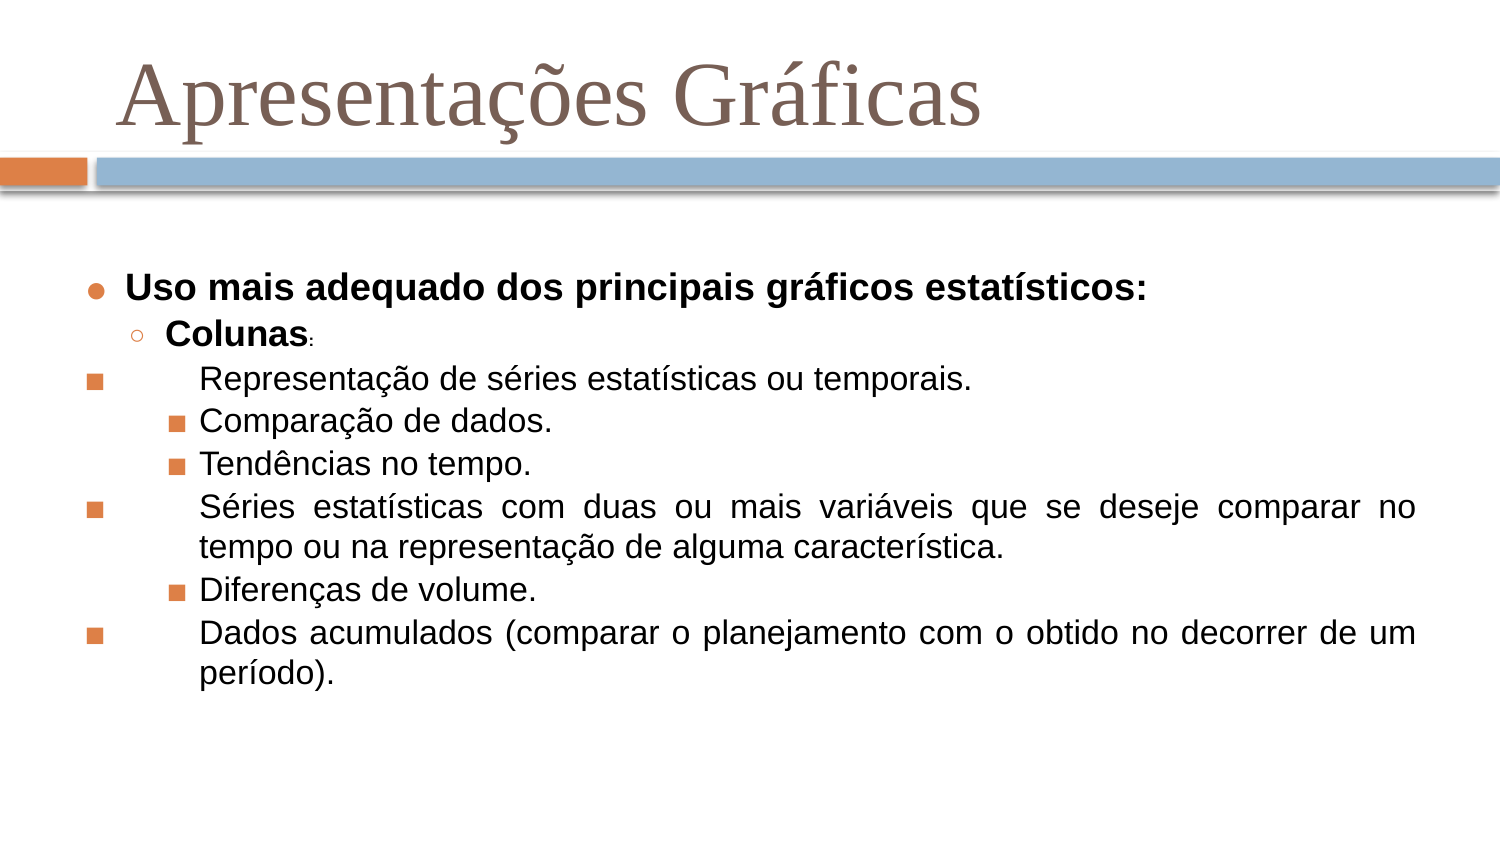

Apresentações Gráficas
Uso mais adequado dos principais gráficos estatísticos:
Colunas:
Representação de séries estatísticas ou temporais.
Comparação de dados.
Tendências no tempo.
Séries estatísticas com duas ou mais variáveis que se deseje comparar no tempo ou na representação de alguma característica.
Diferenças de volume.
Dados acumulados (comparar o planejamento com o obtido no decorrer de um período).